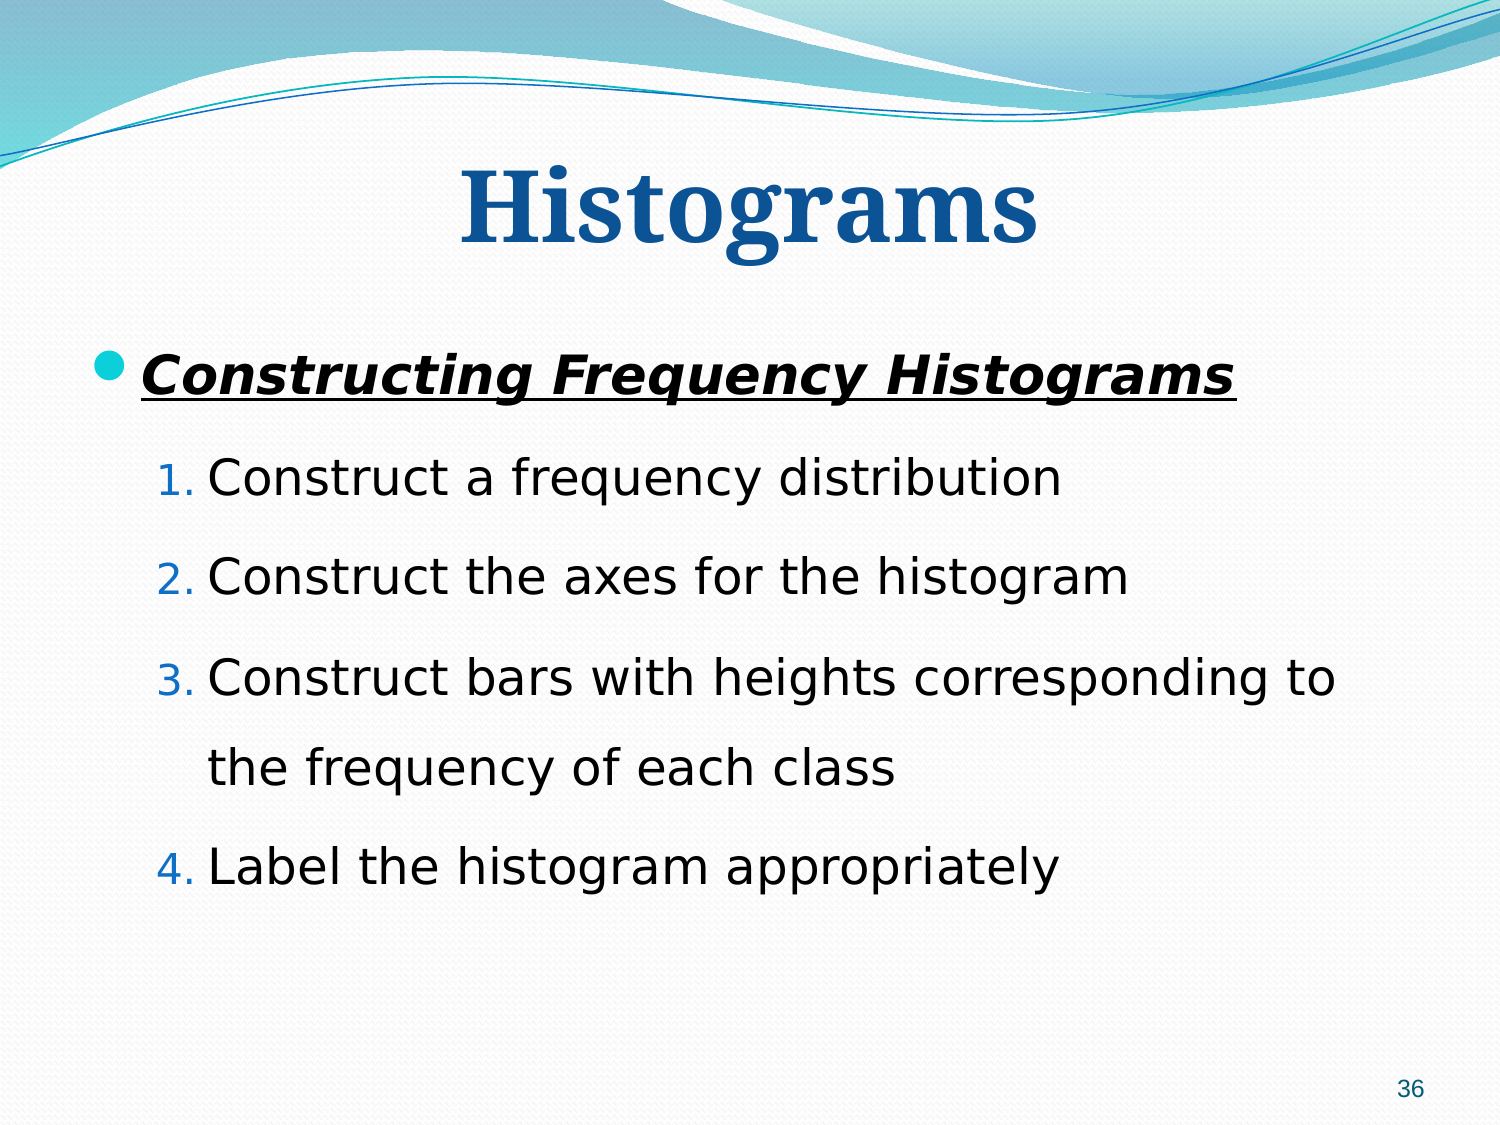

# Histograms
Constructing Frequency Histograms
Construct a frequency distribution
Construct the axes for the histogram
Construct bars with heights corresponding to the frequency of each class
Label the histogram appropriately

36